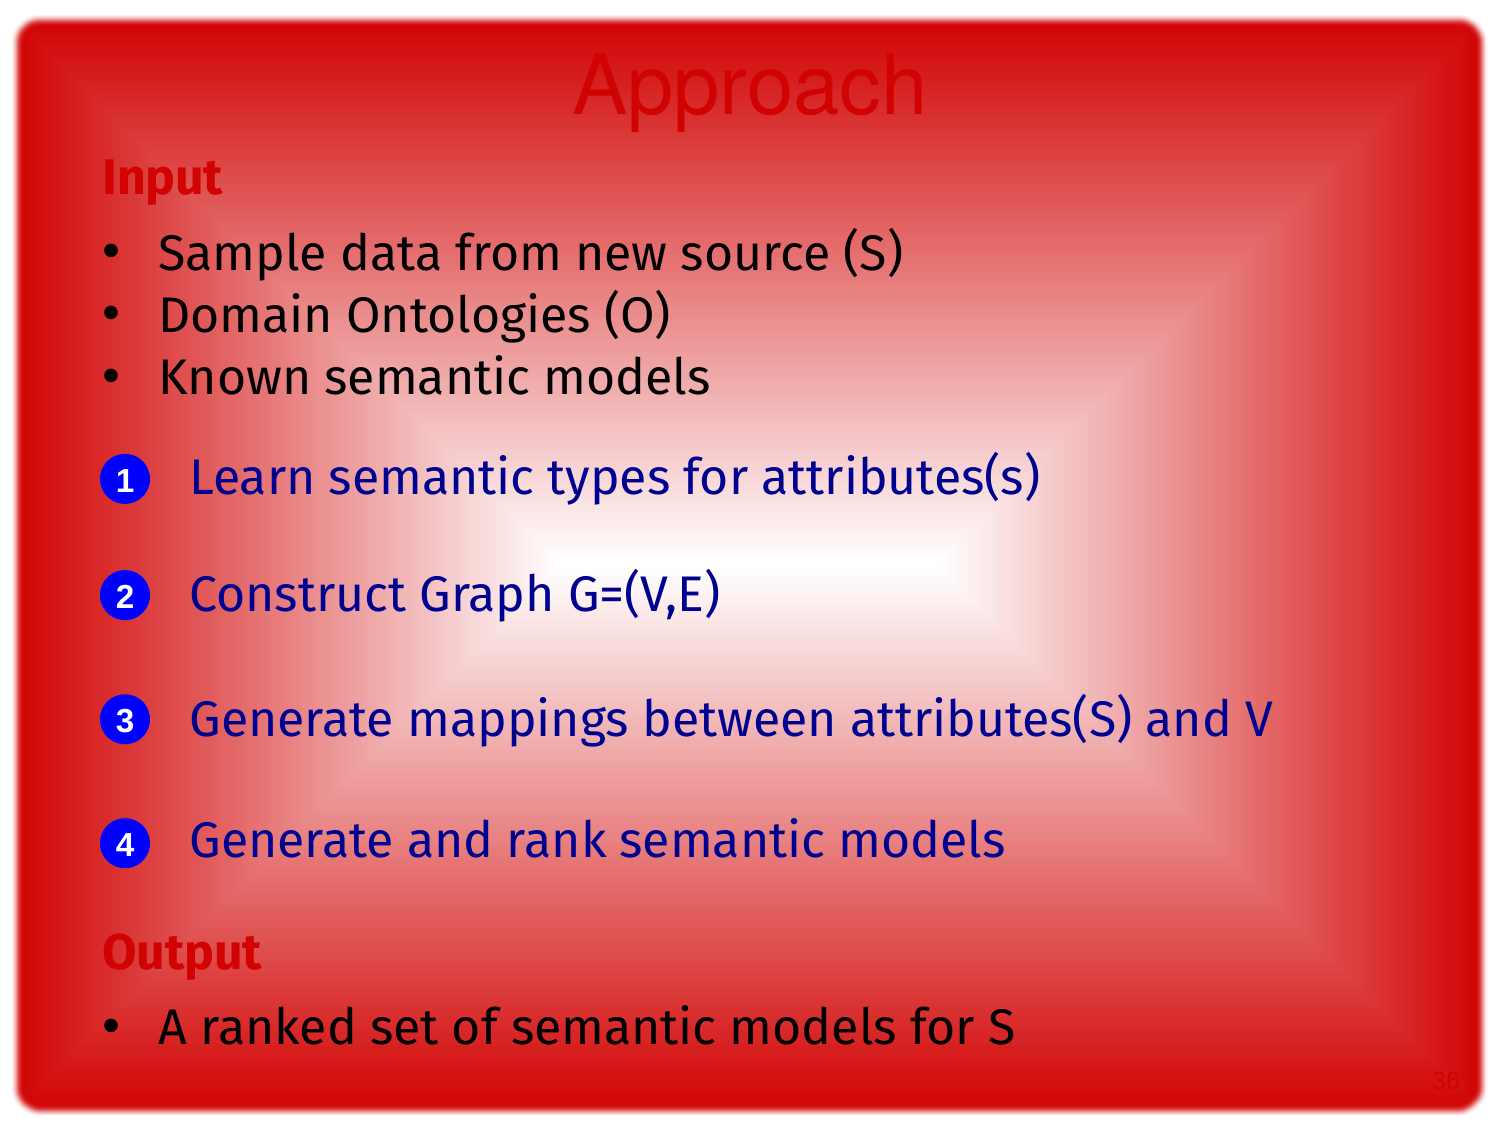

# Approach
Input
Sample data from new source (S)
Domain Ontologies (O)
Known semantic models
Learn semantic types for attributes(s)
1
Construct Graph G=(V,E)
2
Generate mappings between attributes(S) and V
3
Generate and rank semantic models
4
Output
A ranked set of semantic models for S
36